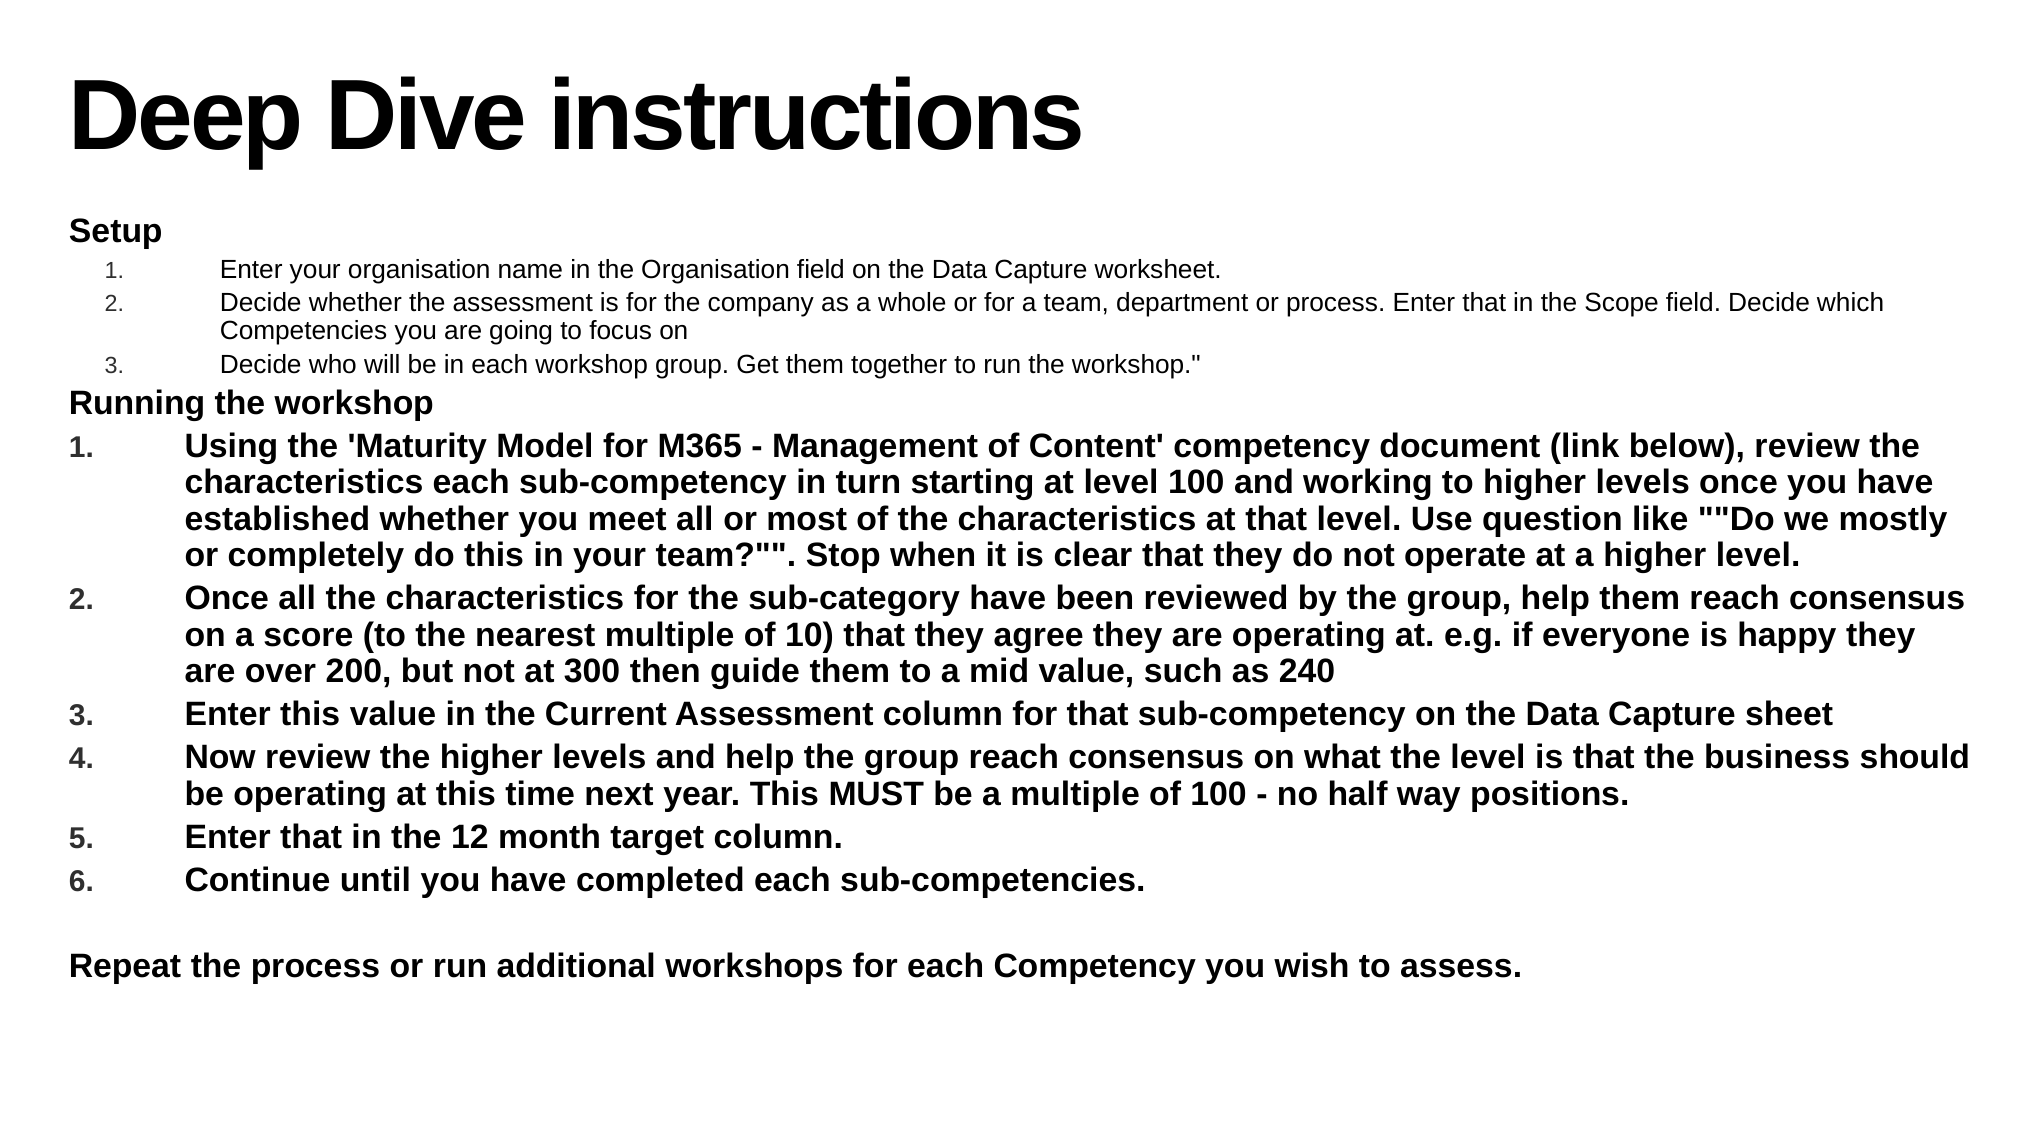

# Deep Dive instructions
Setup
Enter your organisation name in the Organisation field on the Data Capture worksheet.
Decide whether the assessment is for the company as a whole or for a team, department or process. Enter that in the Scope field. Decide which Competencies you are going to focus on
Decide who will be in each workshop group. Get them together to run the workshop."
Running the workshop
Using the 'Maturity Model for M365 - Management of Content' competency document (link below), review the characteristics each sub-competency in turn starting at level 100 and working to higher levels once you have established whether you meet all or most of the characteristics at that level. Use question like ""Do we mostly or completely do this in your team?"". Stop when it is clear that they do not operate at a higher level.
Once all the characteristics for the sub-category have been reviewed by the group, help them reach consensus on a score (to the nearest multiple of 10) that they agree they are operating at. e.g. if everyone is happy they are over 200, but not at 300 then guide them to a mid value, such as 240
Enter this value in the Current Assessment column for that sub-competency on the Data Capture sheet
Now review the higher levels and help the group reach consensus on what the level is that the business should be operating at this time next year. This MUST be a multiple of 100 - no half way positions.
Enter that in the 12 month target column.
Continue until you have completed each sub-competencies.

Repeat the process or run additional workshops for each Competency you wish to assess.